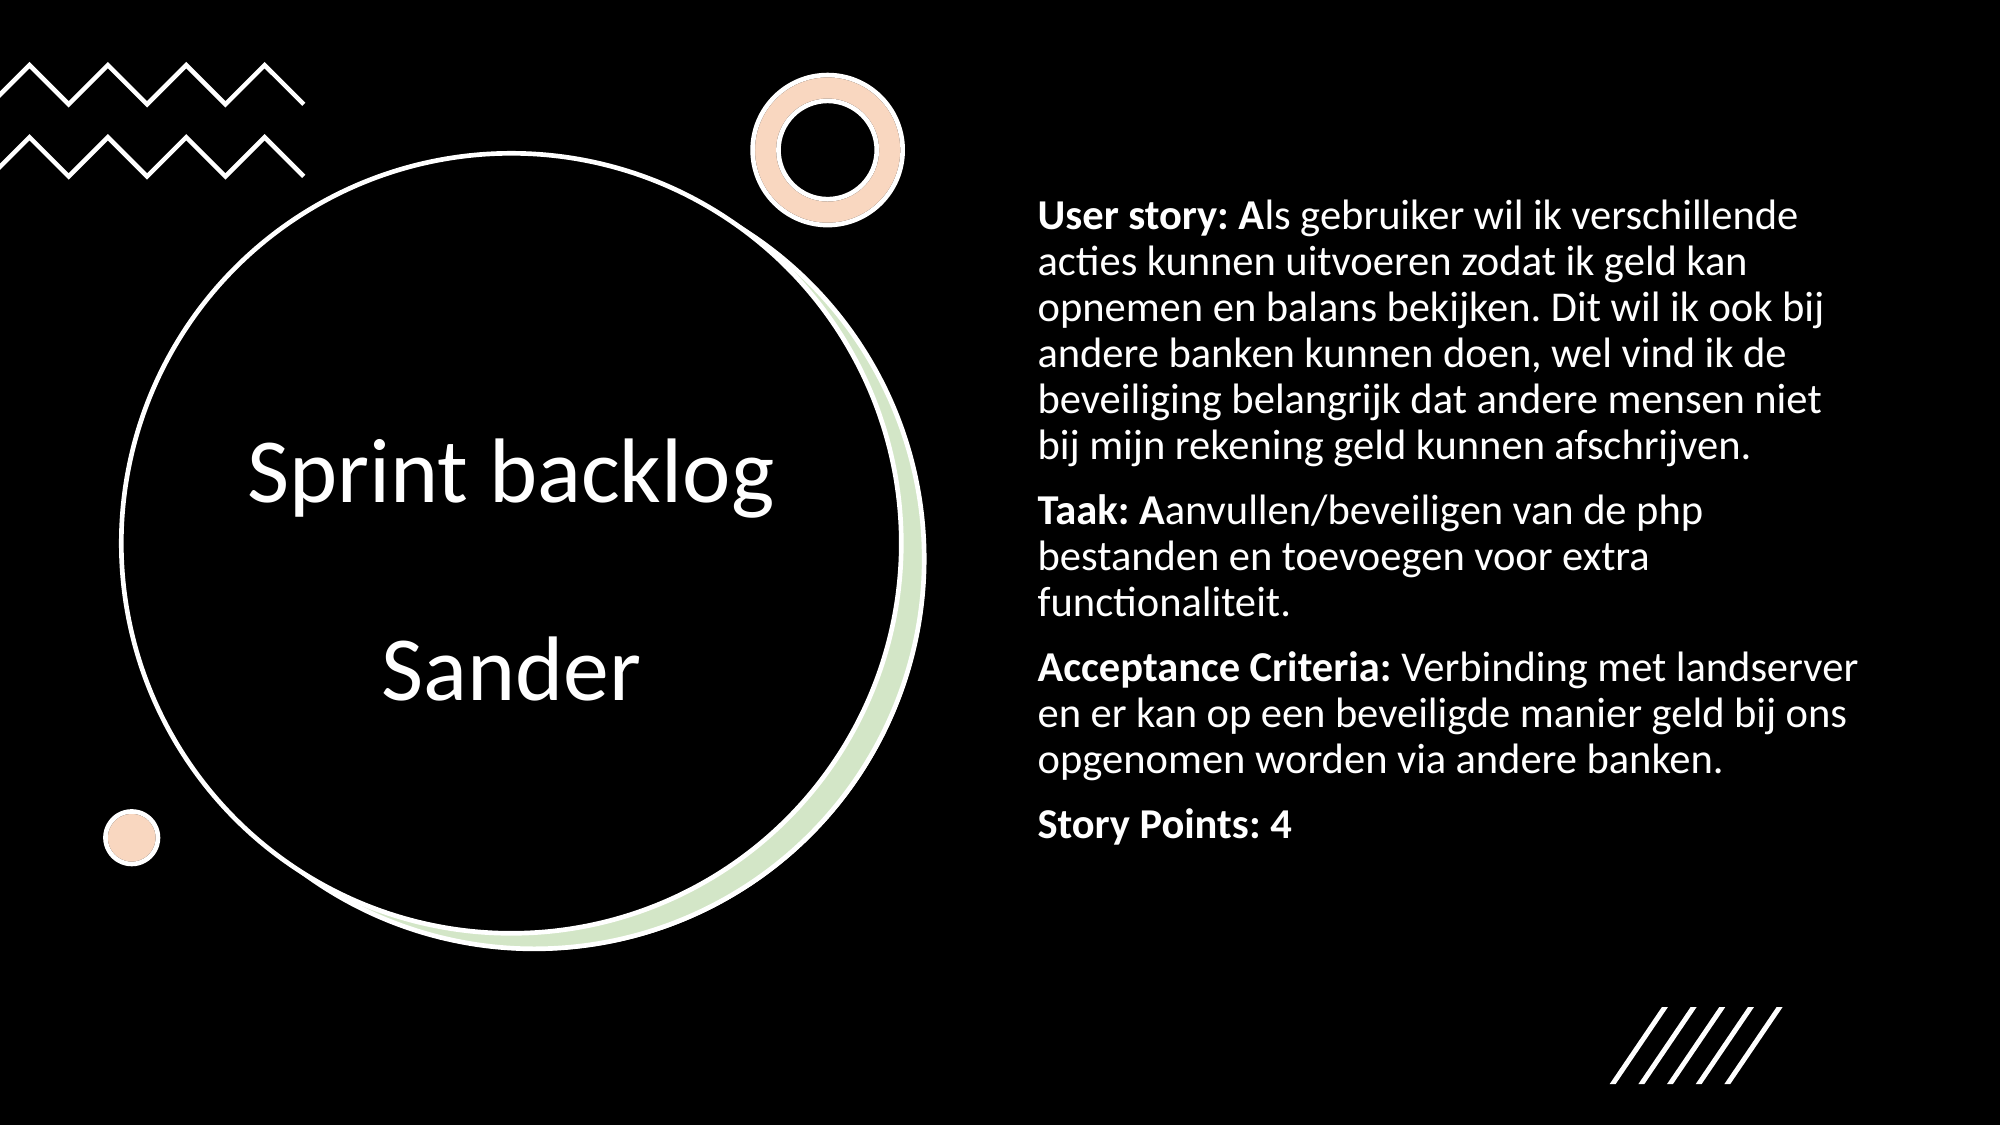

User story: Als gebruiker wil ik verschillende acties kunnen uitvoeren zodat ik geld kan opnemen en balans bekijken. Dit wil ik ook bij andere banken kunnen doen, wel vind ik de beveiliging belangrijk dat andere mensen niet bij mijn rekening geld kunnen afschrijven.
Taak: Aanvullen/beveiligen van de php bestanden en toevoegen voor extra functionaliteit.
Acceptance Criteria: Verbinding met landserver en er kan op een beveiligde manier geld bij ons opgenomen worden via andere banken.
Story Points: 4

# Sprint backlog Sander